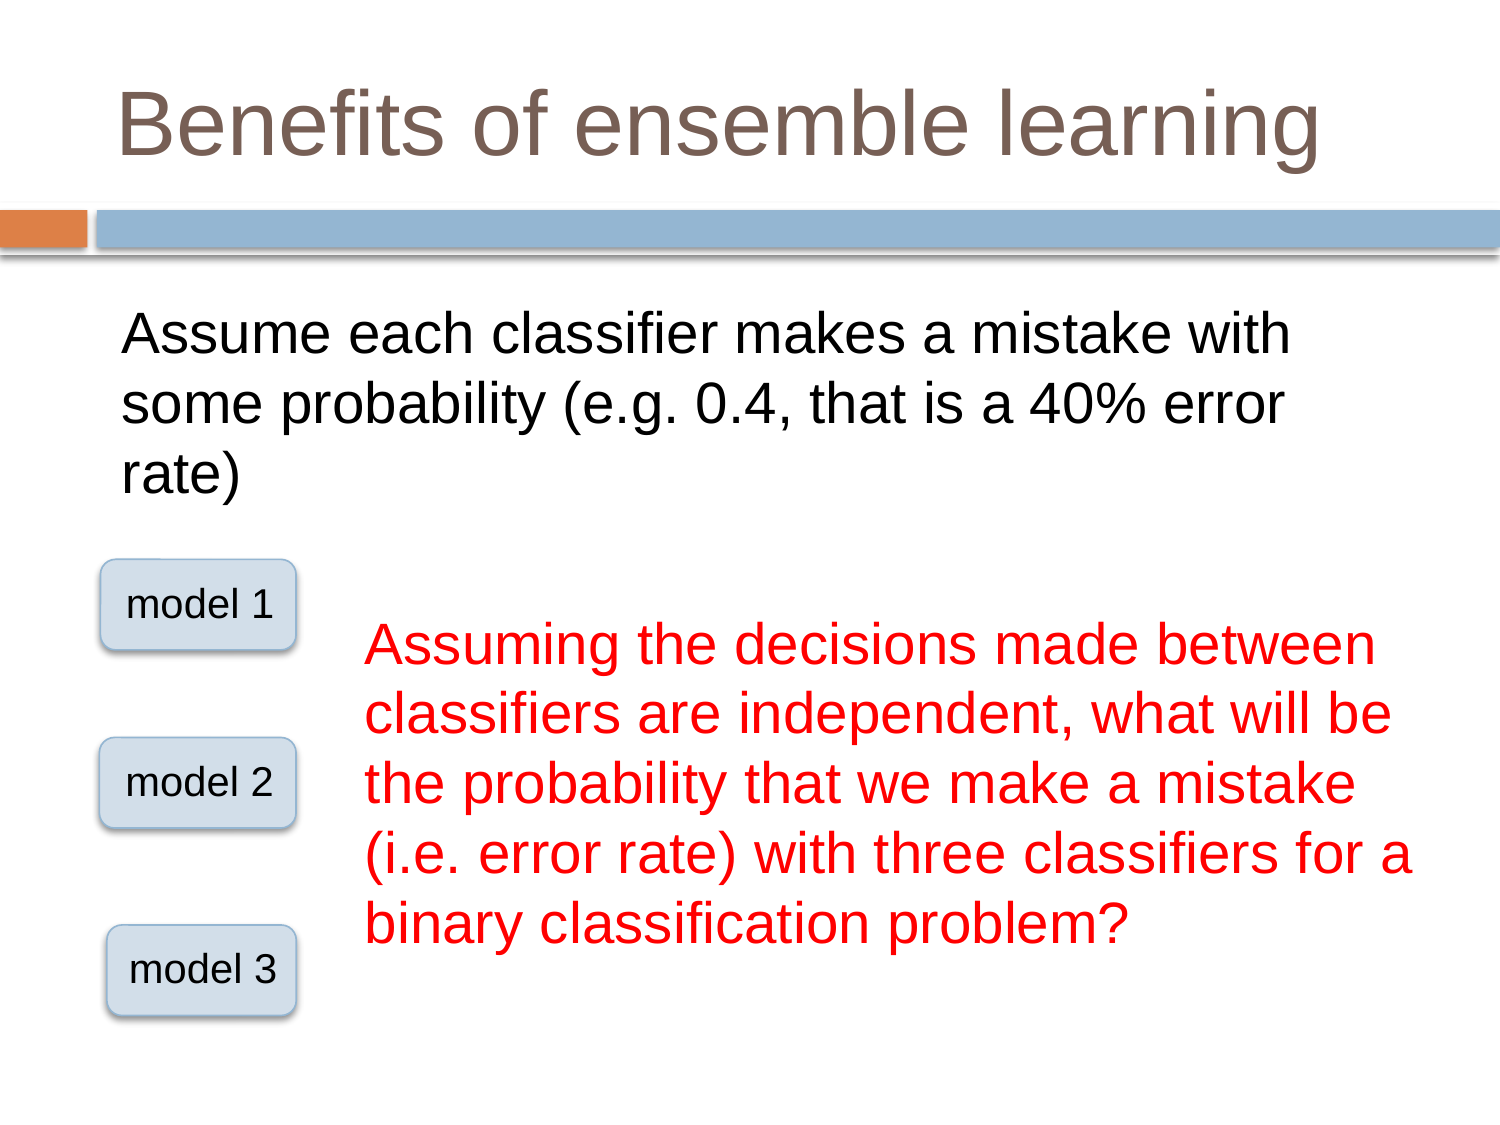

# Benefits of ensemble learning
Assume each classifier makes a mistake with some probability (e.g. 0.4, that is a 40% error rate)

model 1
Assuming the decisions made between classifiers are independent, what will be the probability that we make a mistake (i.e. error rate) with three classifiers for a binary classification problem?

model 2

model 3